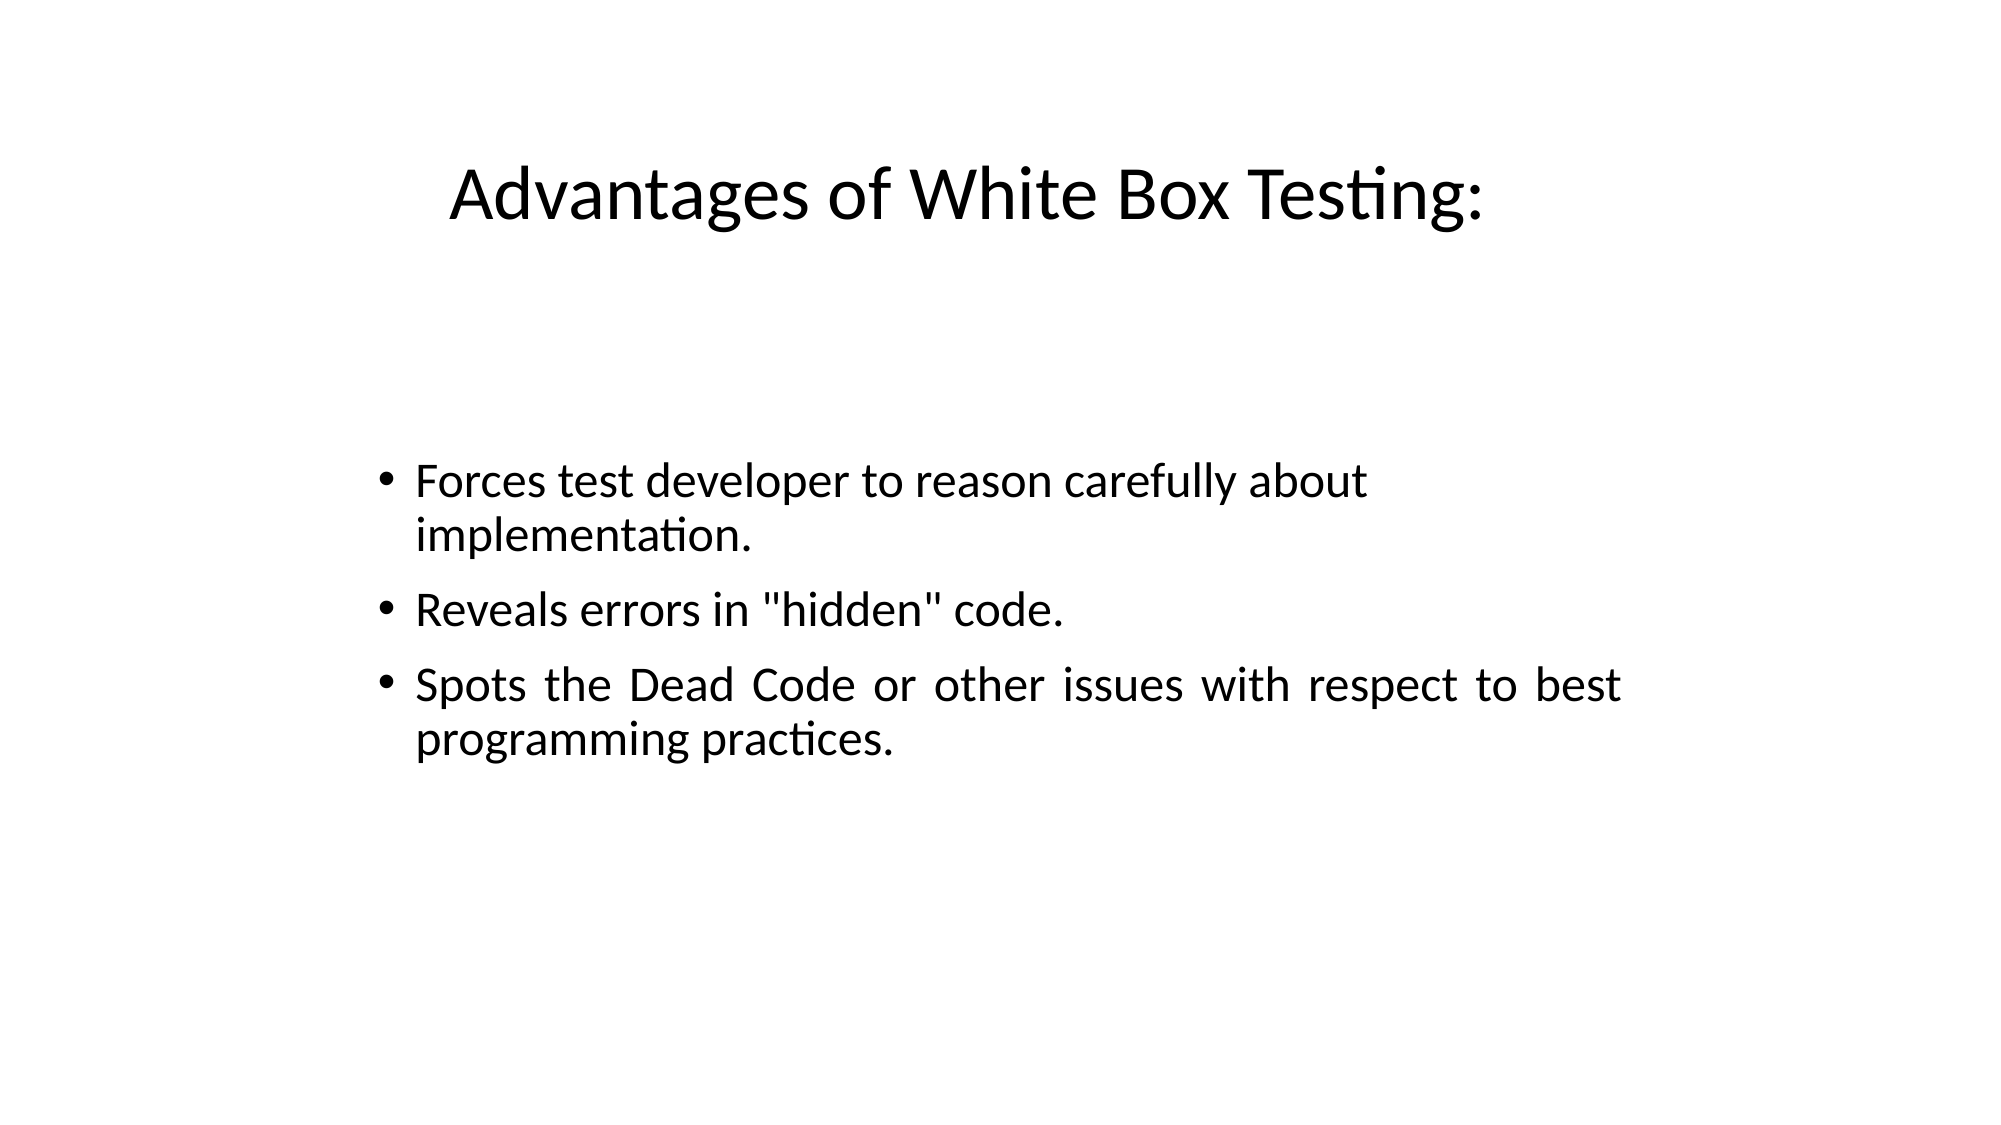

# Advantages of White Box Testing:
Forces test developer to reason carefully about implementation.
Reveals errors in "hidden" code.
Spots the Dead Code or other issues with respect to best programming practices.